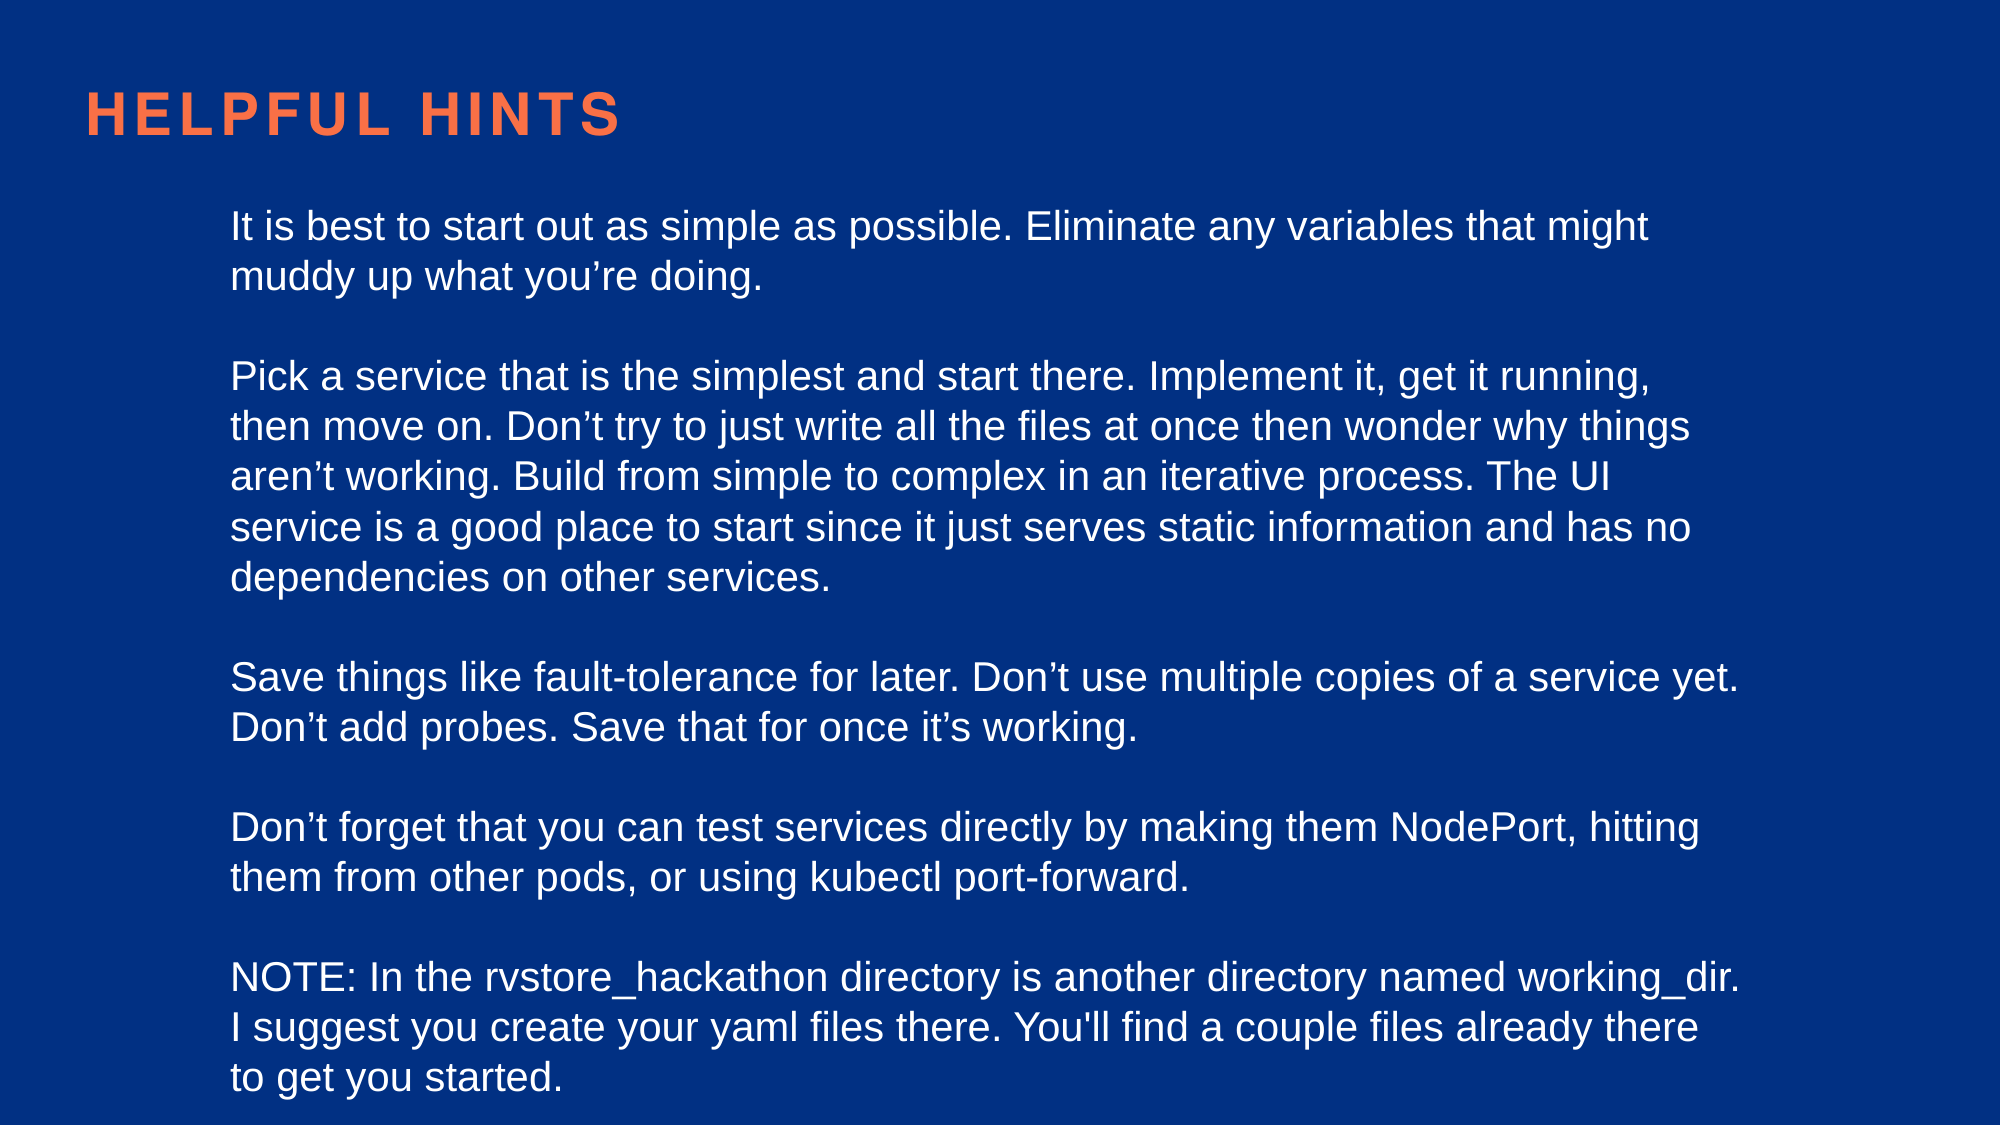

Helpful hints
It is best to start out as simple as possible. Eliminate any variables that might muddy up what you’re doing.

Pick a service that is the simplest and start there. Implement it, get it running, then move on. Don’t try to just write all the files at once then wonder why things aren’t working. Build from simple to complex in an iterative process. The UI service is a good place to start since it just serves static information and has no dependencies on other services.

Save things like fault-tolerance for later. Don’t use multiple copies of a service yet. Don’t add probes. Save that for once it’s working.

Don’t forget that you can test services directly by making them NodePort, hitting them from other pods, or using kubectl port-forward.

NOTE: In the rvstore_hackathon directory is another directory named working_dir. I suggest you create your yaml files there. You'll find a couple files already there to get you started.